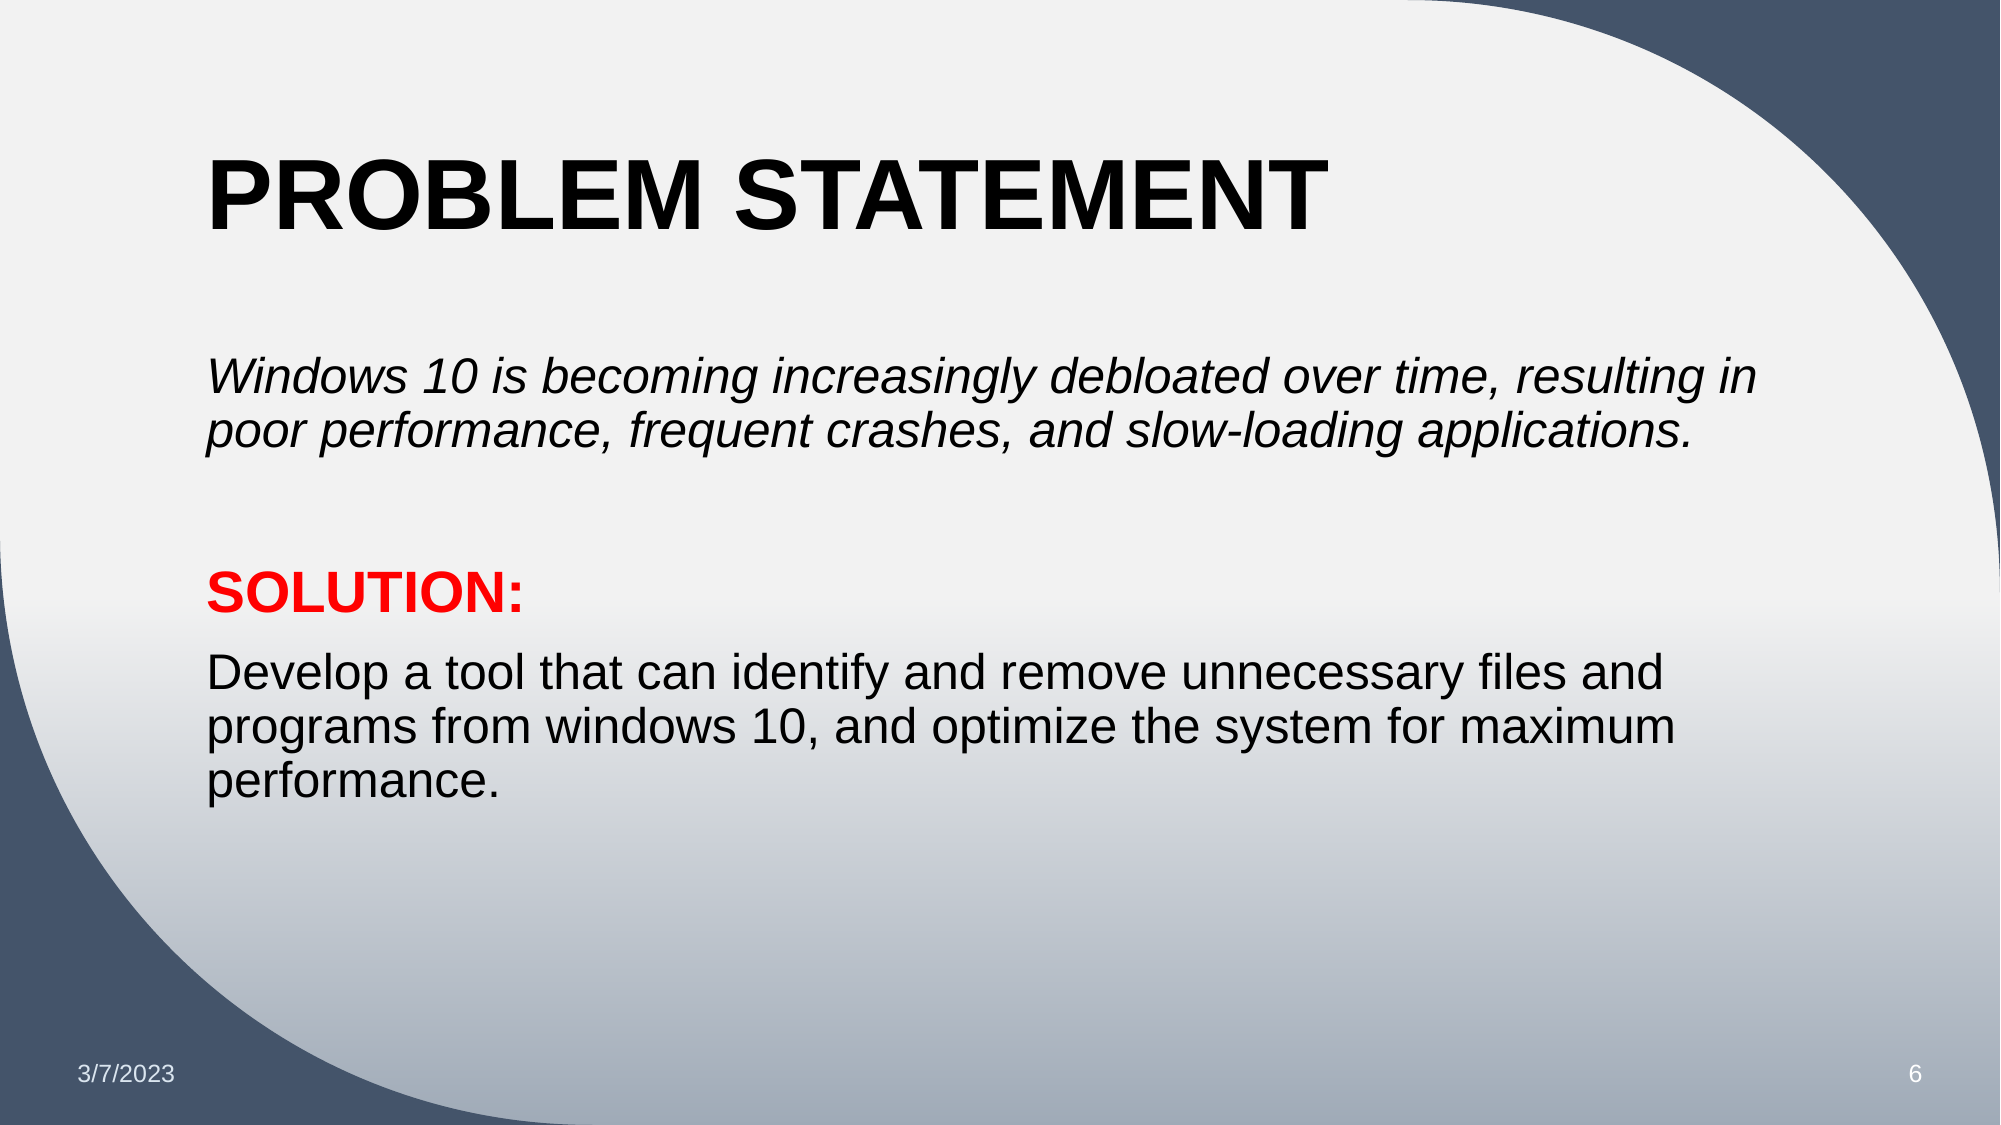

# PROBLEM STATEMENT
Windows 10 is becoming increasingly debloated over time, resulting in poor performance, frequent crashes, and slow-loading applications.

SOLUTION:
Develop a tool that can identify and remove unnecessary files and programs from windows 10, and optimize the system for maximum performance.
3/7/2023
6